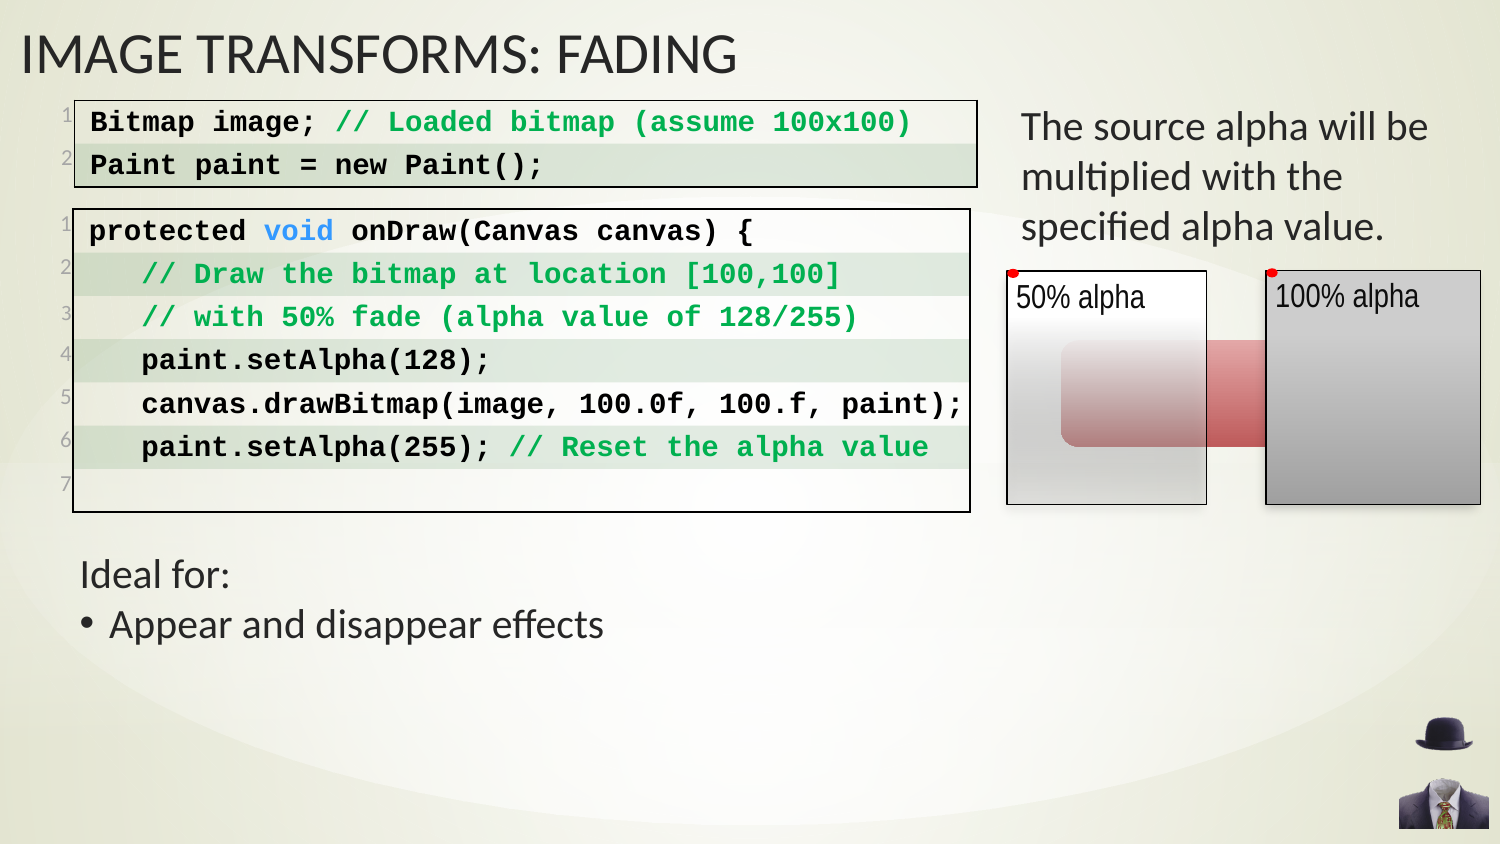

The source alpha will be multiplied with the specified alpha value.
| 1 | Bitmap image; // Loaded bitmap (assume 100x100) |
| --- | --- |
| 2 | Paint paint = new Paint(); |
| 1 | protected void onDraw(Canvas canvas) { |
| --- | --- |
| 2 | // Draw the bitmap at location [100,100] |
| 3 | // with 50% fade (alpha value of 128/255) |
| 4 | paint.setAlpha(128); |
| 5 | canvas.drawBitmap(image, 100.0f, 100.f, paint); |
| 6 | paint.setAlpha(255); // Reset the alpha value |
| 7 |  |
100% alpha

50% alpha

Ideal for:
Appear and disappear effects